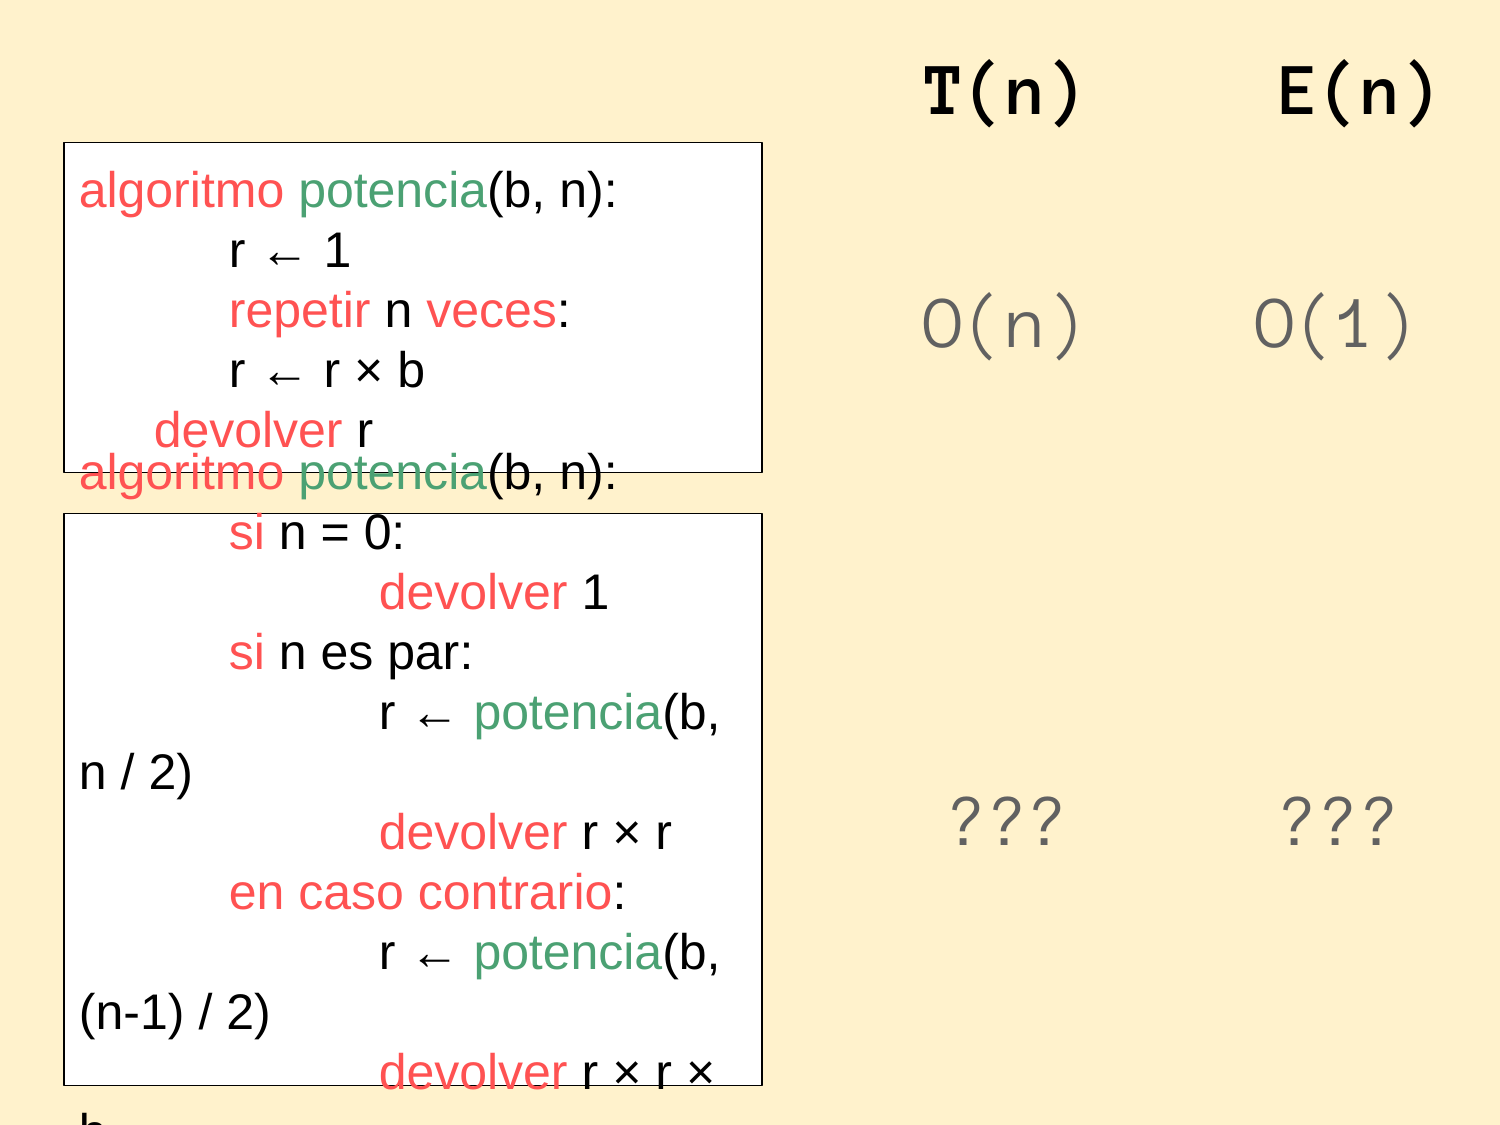

T(n)
E(n)
algoritmo potencia(b, n):
	r ← 1
	repetir n veces:
r ← r × b
devolver r
O(n)
O(1)
algoritmo potencia(b, n):
	si n = 0:
		devolver 1
	si n es par:
		r ← potencia(b, n / 2)
		devolver r × r
	en caso contrario:
		r ← potencia(b, (n-1) / 2)
		devolver r × r × b
???
???